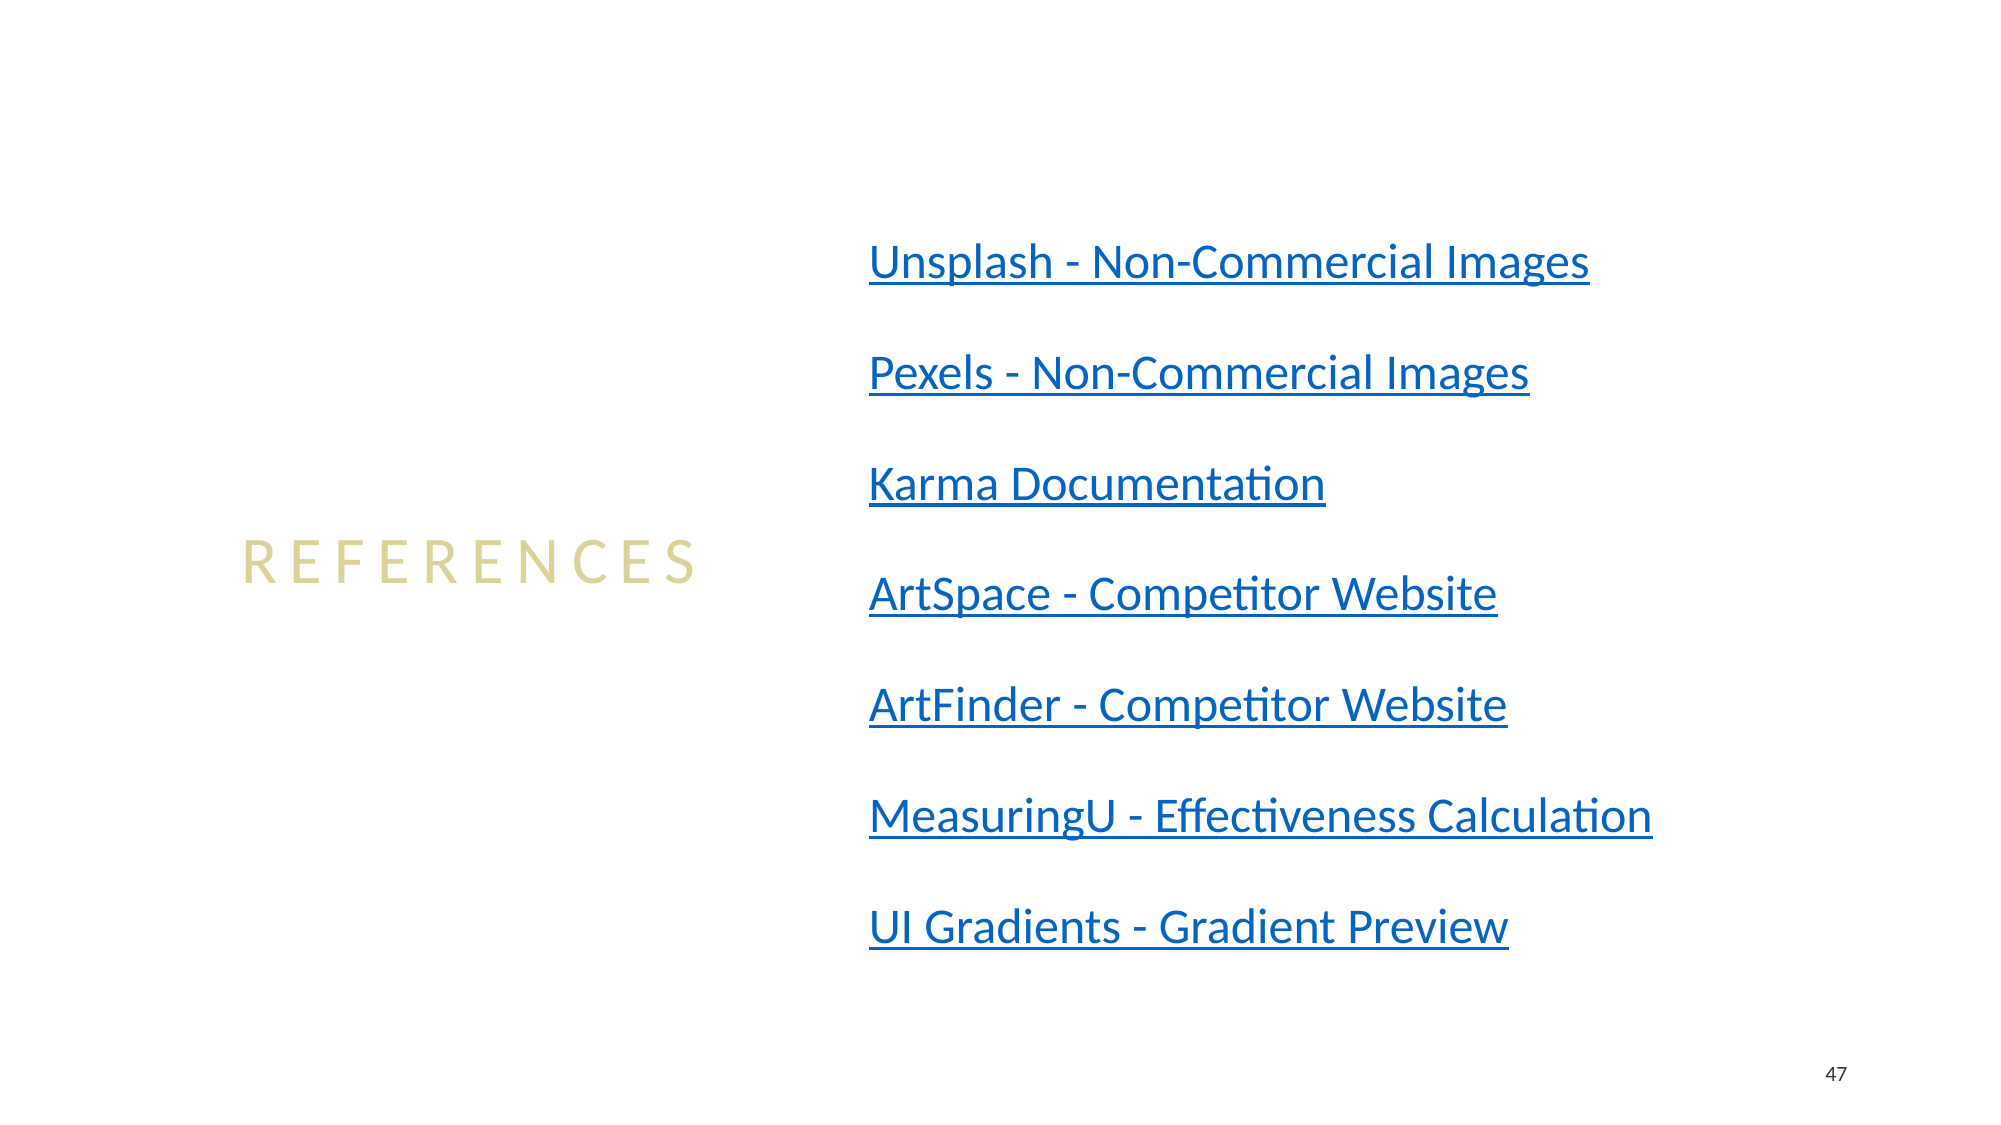

# REFERENCES
Unsplash - Non-Commercial Images
Pexels - Non-Commercial Images
Karma Documentation
ArtSpace - Competitor Website
ArtFinder - Competitor Website
MeasuringU - Effectiveness Calculation
UI Gradients - Gradient Preview

M A L E R E I     Usability Testing and Verification
47